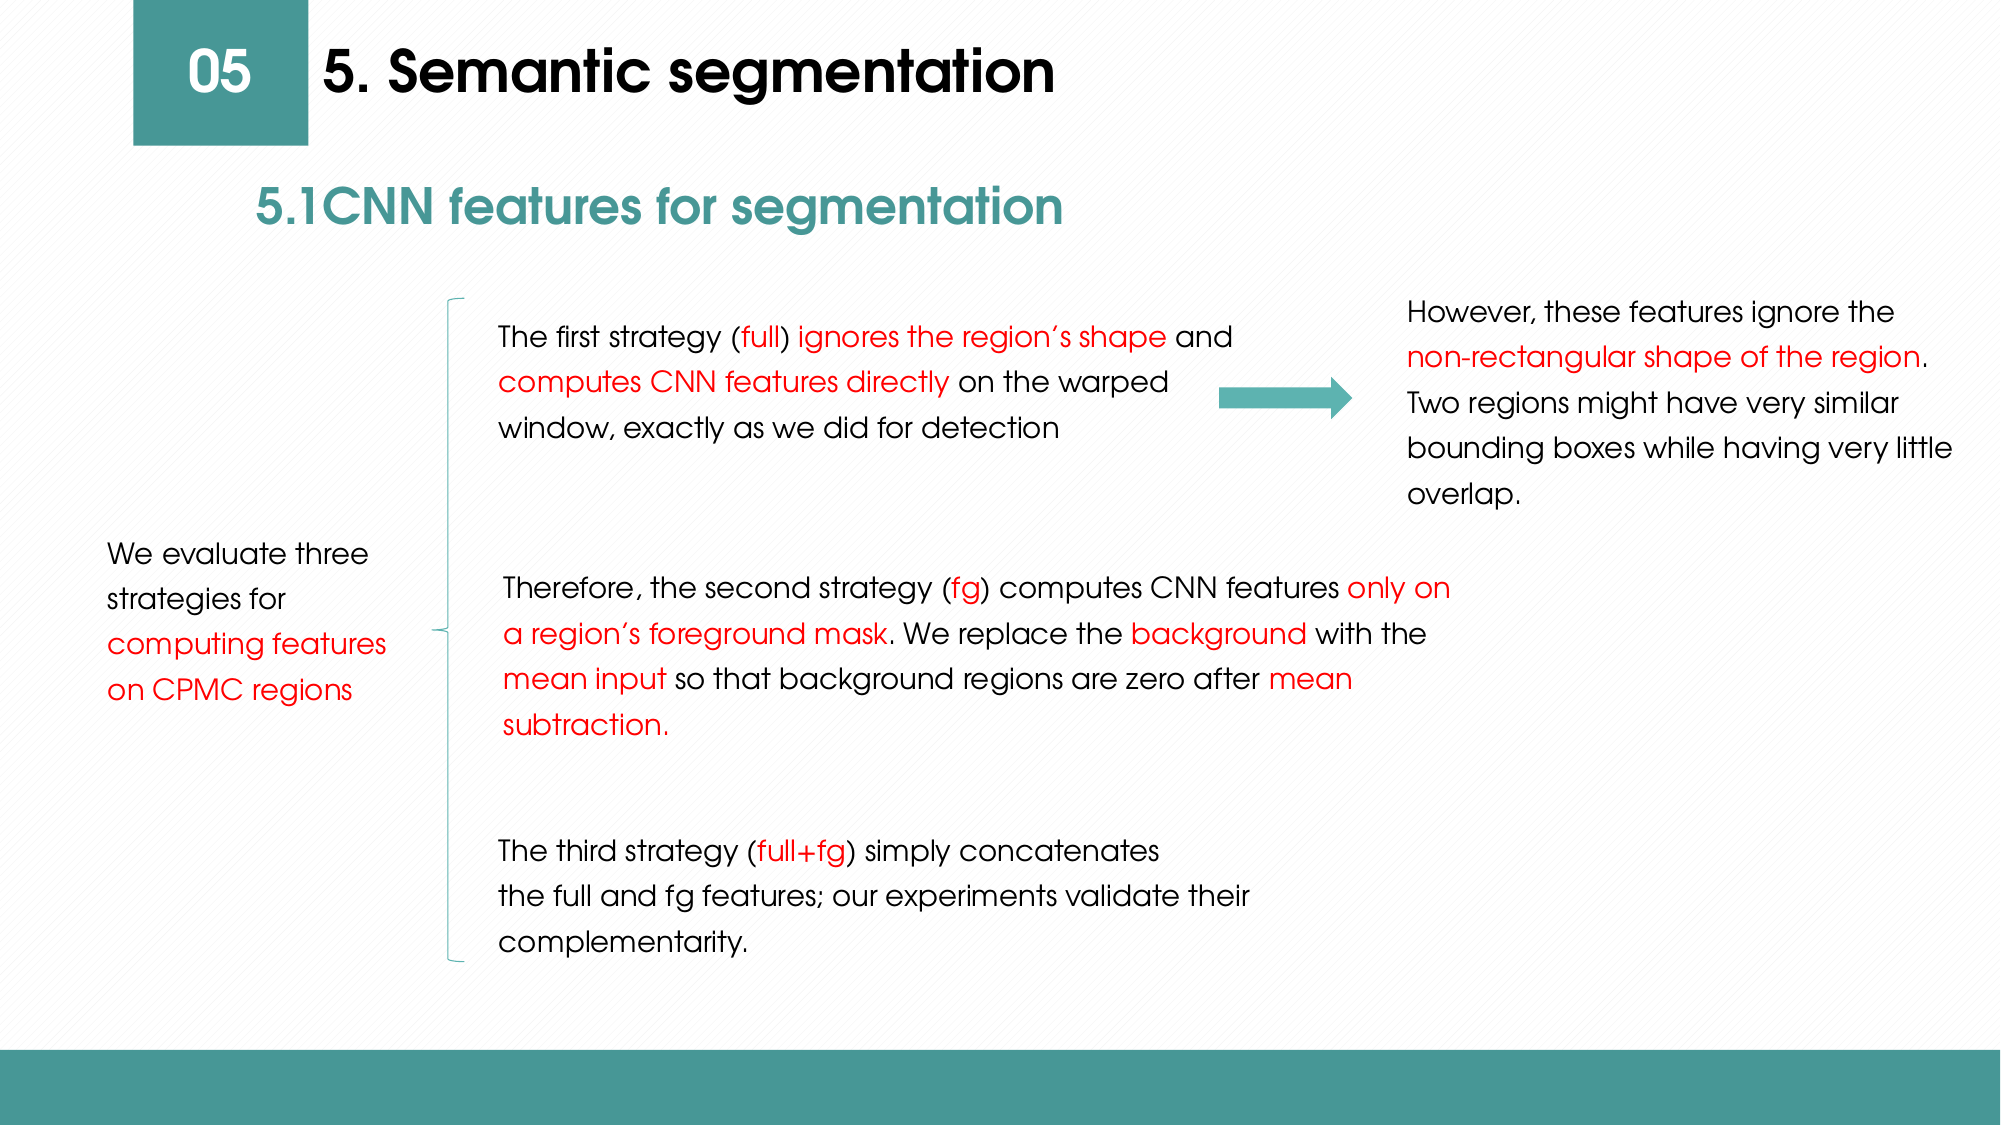

05
5. Semantic segmentation
5.1CNN features for segmentation
However, these features ignore the non-rectangular shape of the region.
Two regions might have very similar bounding boxes while having very little overlap.

The first strategy (full) ignores the region’s shape and
computes CNN features directly on the warped
window, exactly as we did for detection

We evaluate three strategies for computing features on CPMC regions
Therefore, the second strategy (fg) computes CNN features only on a region’s foreground mask. We replace the background with the mean input so that background regions are zero after mean subtraction.
The third strategy (full+fg) simply concatenates
the full and fg features; our experiments validate their complementarity.